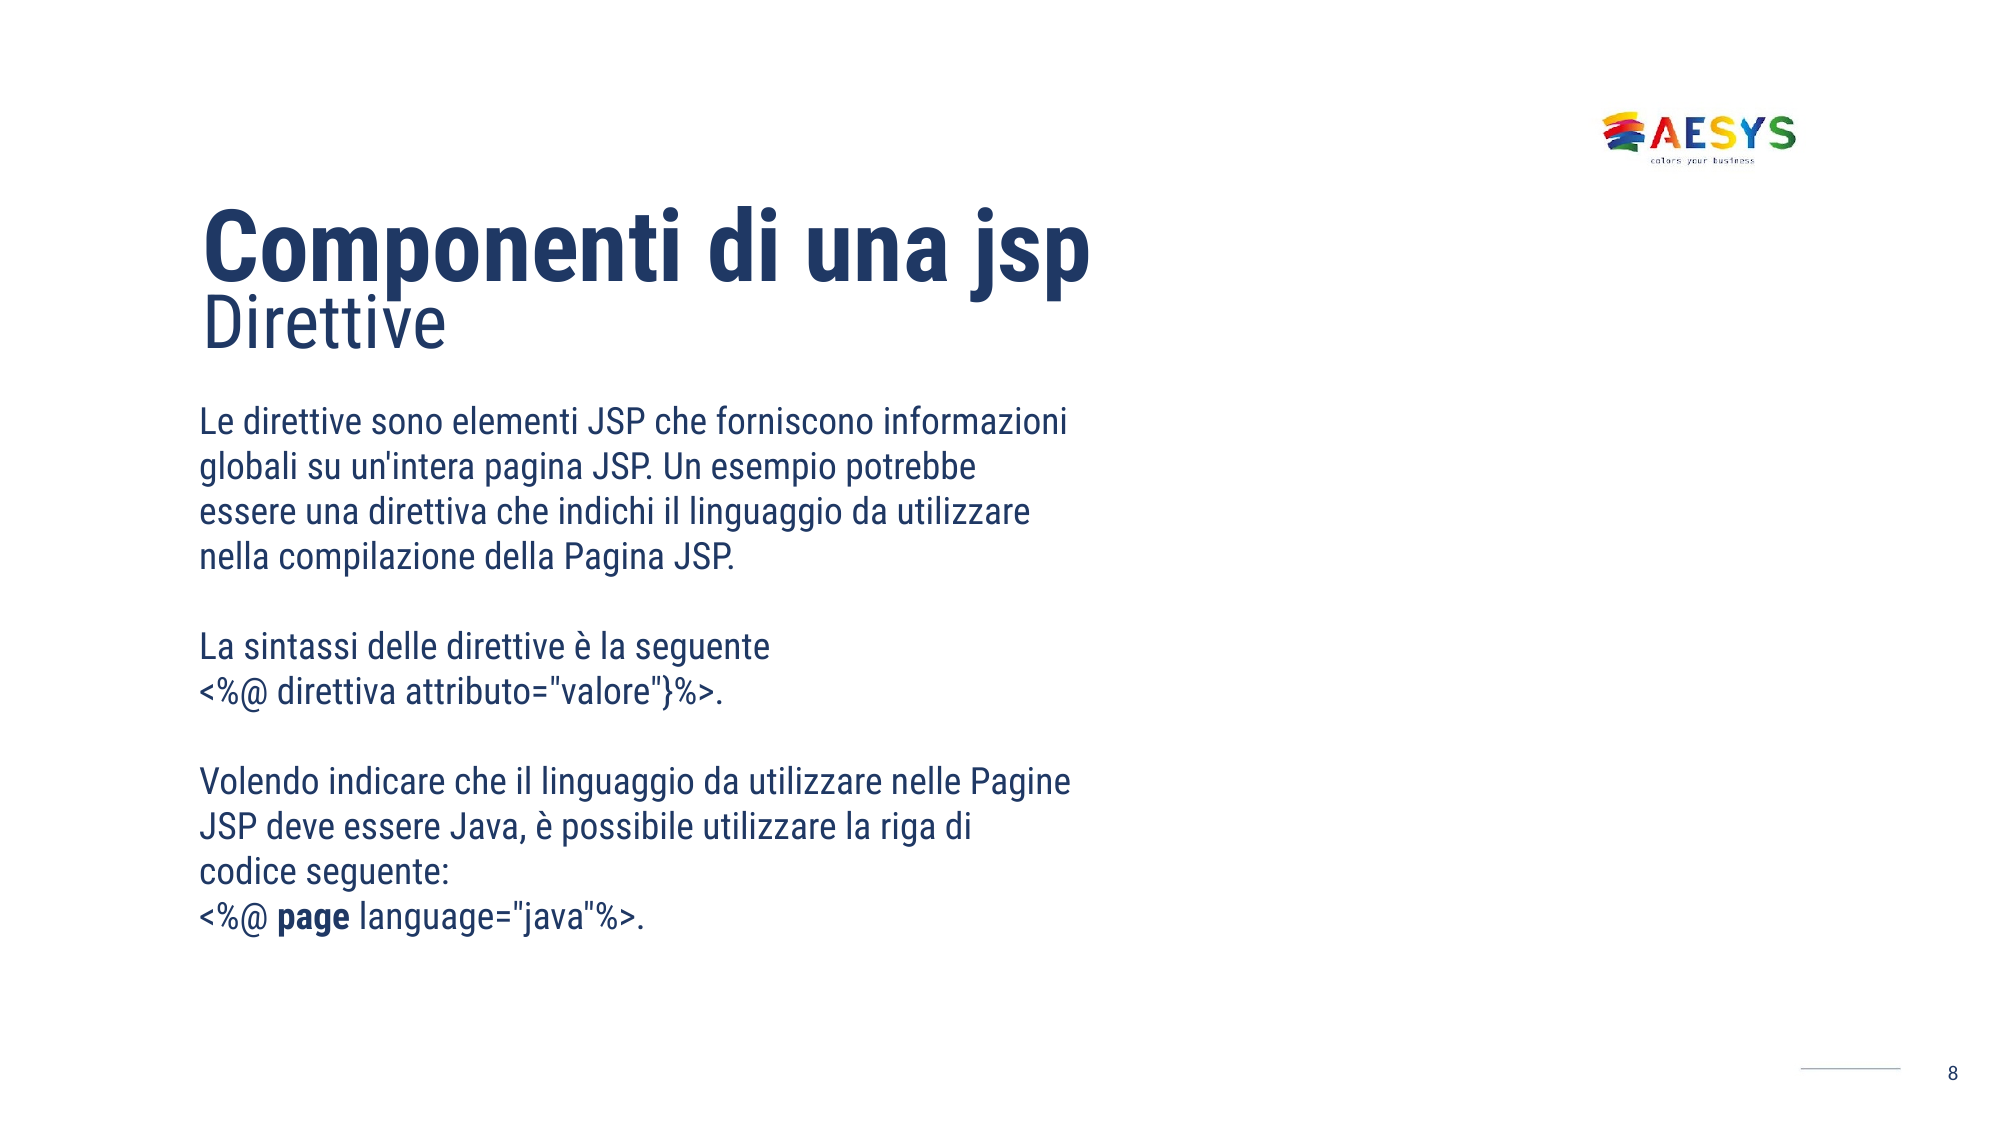

# Componenti di una jsp Direttive
Le direttive sono elementi JSP che forniscono informazioni globali su un'intera pagina JSP. Un esempio potrebbe essere una direttiva che indichi il linguaggio da utilizzare nella compilazione della Pagina JSP.

La sintassi delle direttive è la seguente
<%@ direttiva attributo="valore"}%>.

Volendo indicare che il linguaggio da utilizzare nelle Pagine JSP deve essere Java, è possibile utilizzare la riga di codice seguente:
<%@ page language="java"%>.

8